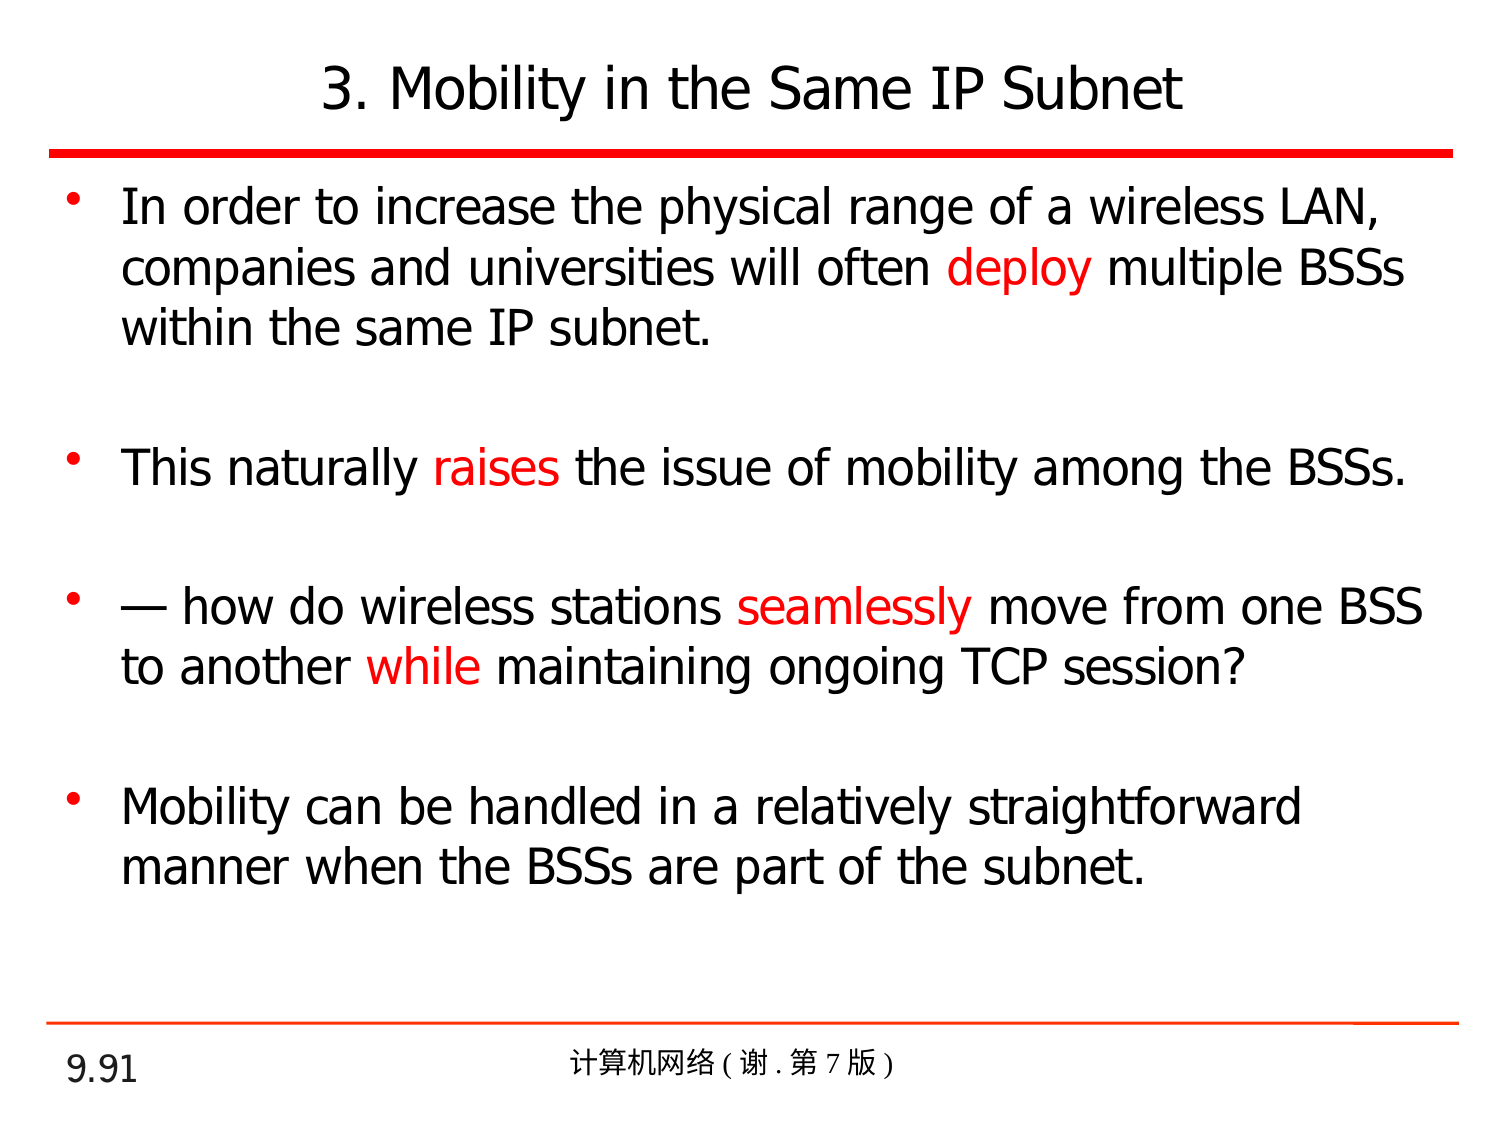

# 3. Mobility in the Same IP Subnet
In order to increase the physical range of a wireless LAN, companies and universities will often deploy multiple BSSs within the same IP subnet.

This naturally raises the issue of mobility among the BSSs.

— how do wireless stations seamlessly move from one BSS to another while maintaining ongoing TCP session?

Mobility can be handled in a relatively straightforward manner when the BSSs are part of the subnet.